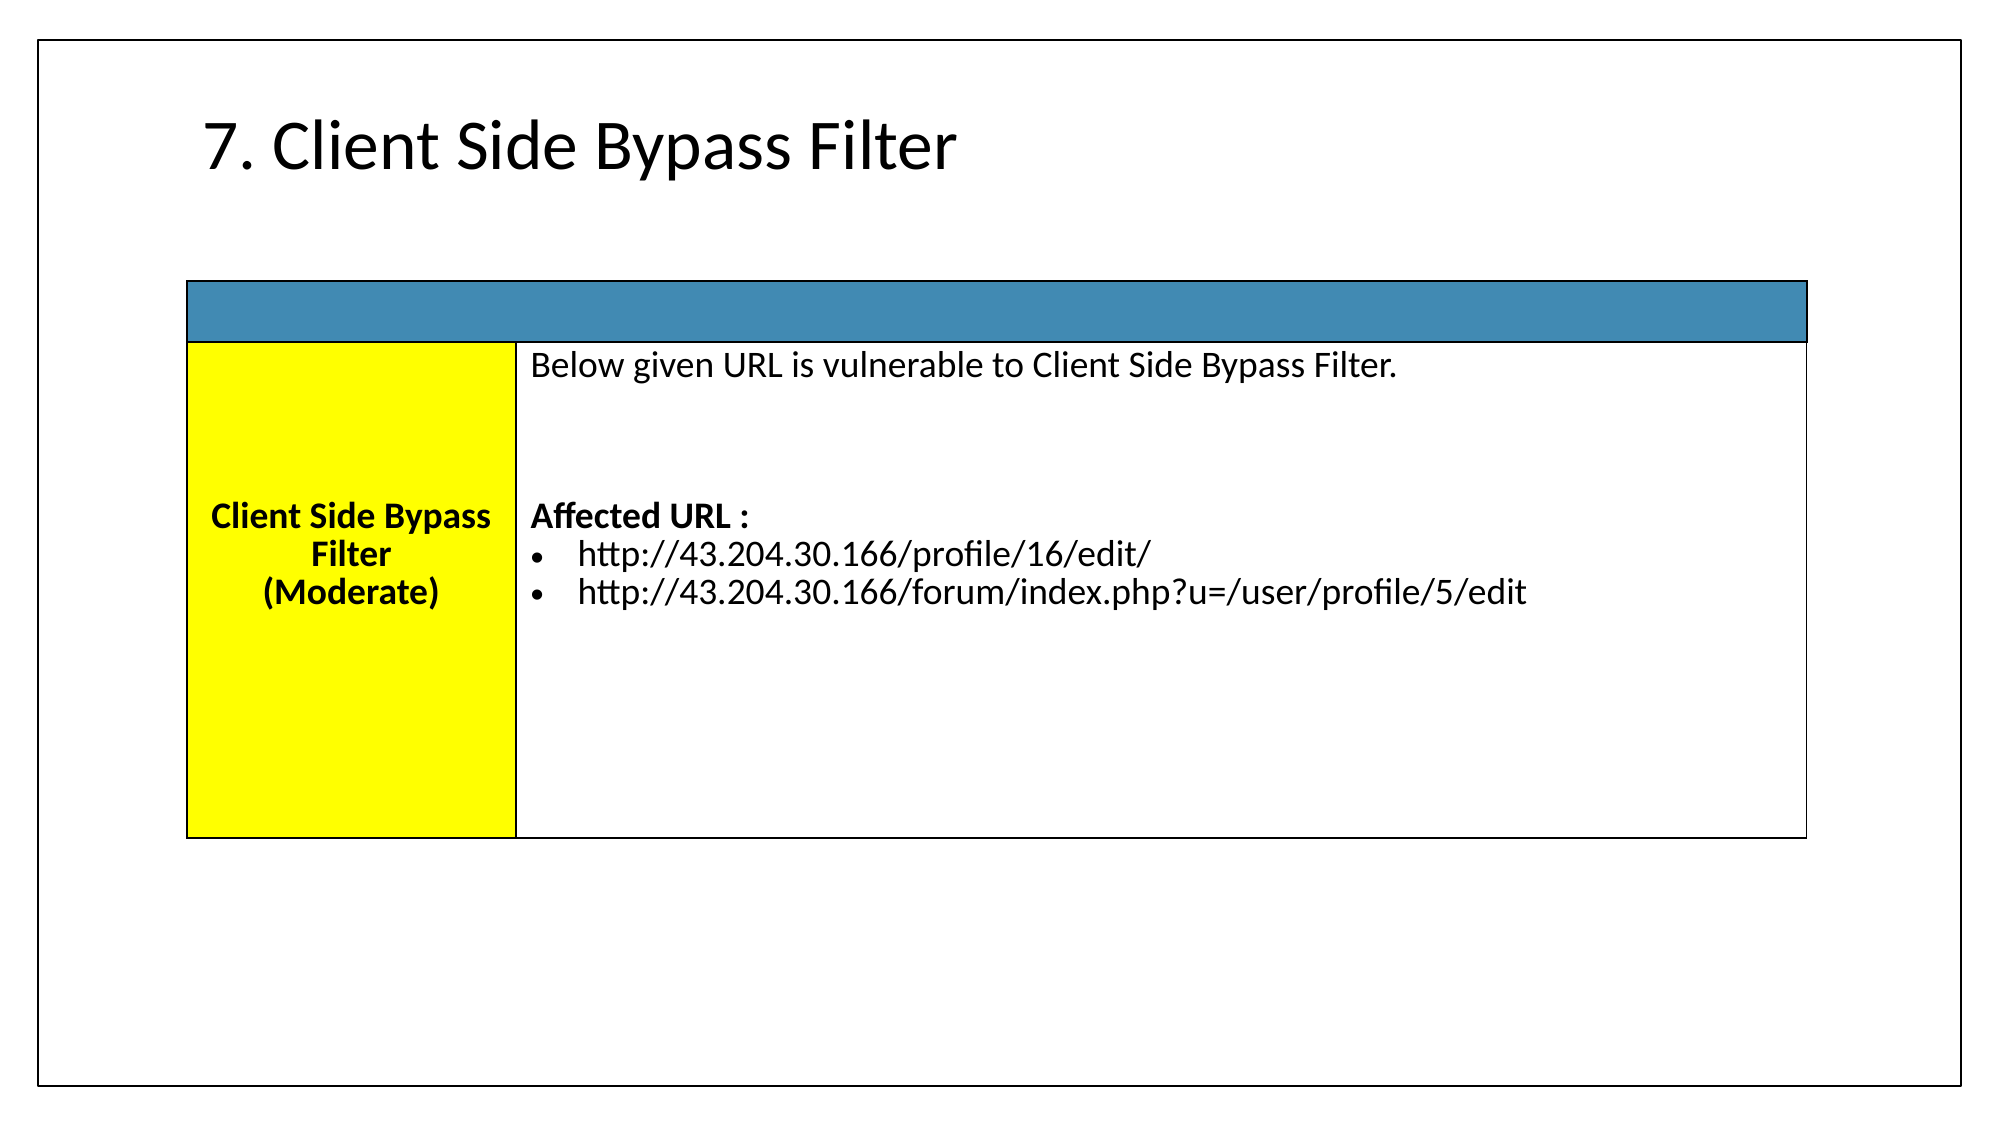

# 7. Client Side Bypass Filter
|  |
| --- |
| Client Side Bypass Filter (Moderate) | Below given URL is vulnerable to Client Side Bypass Filter. Affected URL : http://43.204.30.166/profile/16/edit/ http://43.204.30.166/forum/index.php?u=/user/profile/5/edit |
| --- | --- |